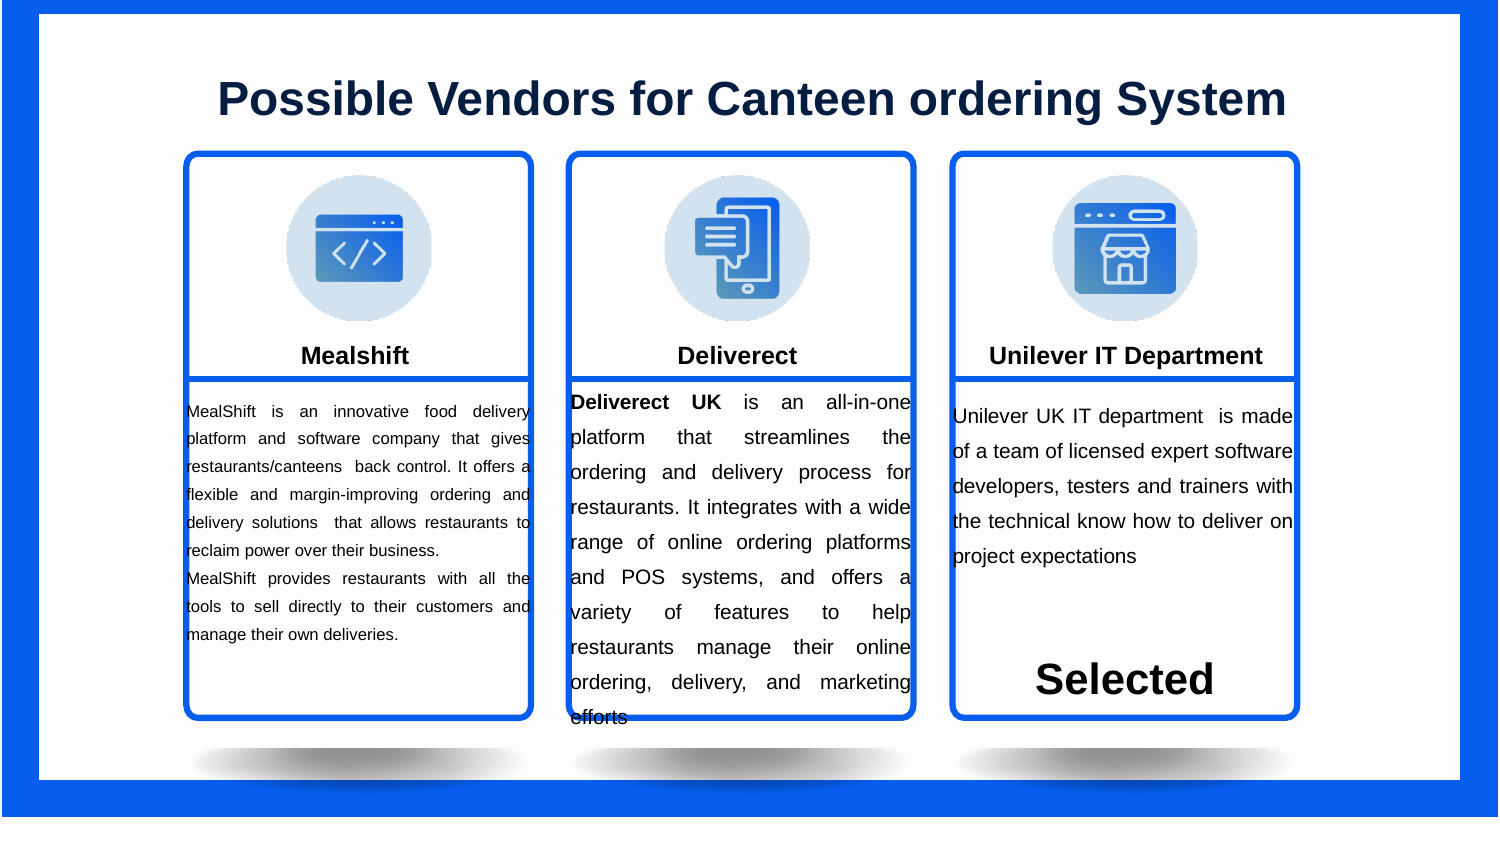

Possible Vendors for Canteen ordering System

Mealshift
Deliverect
Unilever IT Department
Deliverect UK is an all-in-one platform that streamlines the ordering and delivery process for restaurants. It integrates with a wide range of online ordering platforms and POS systems, and offers a variety of features to help restaurants manage their online ordering, delivery, and marketing efforts
MealShift is an innovative food delivery platform and software company that gives restaurants/canteens  back control. It offers a flexible and margin-improving ordering and delivery solutions  that allows restaurants to reclaim power over their business.
MealShift provides restaurants with all the tools to sell directly to their customers and manage their own deliveries.
Unilever UK IT department  is made of a team of licensed expert software developers, testers and trainers with the technical know how to deliver on project expectations

Selected